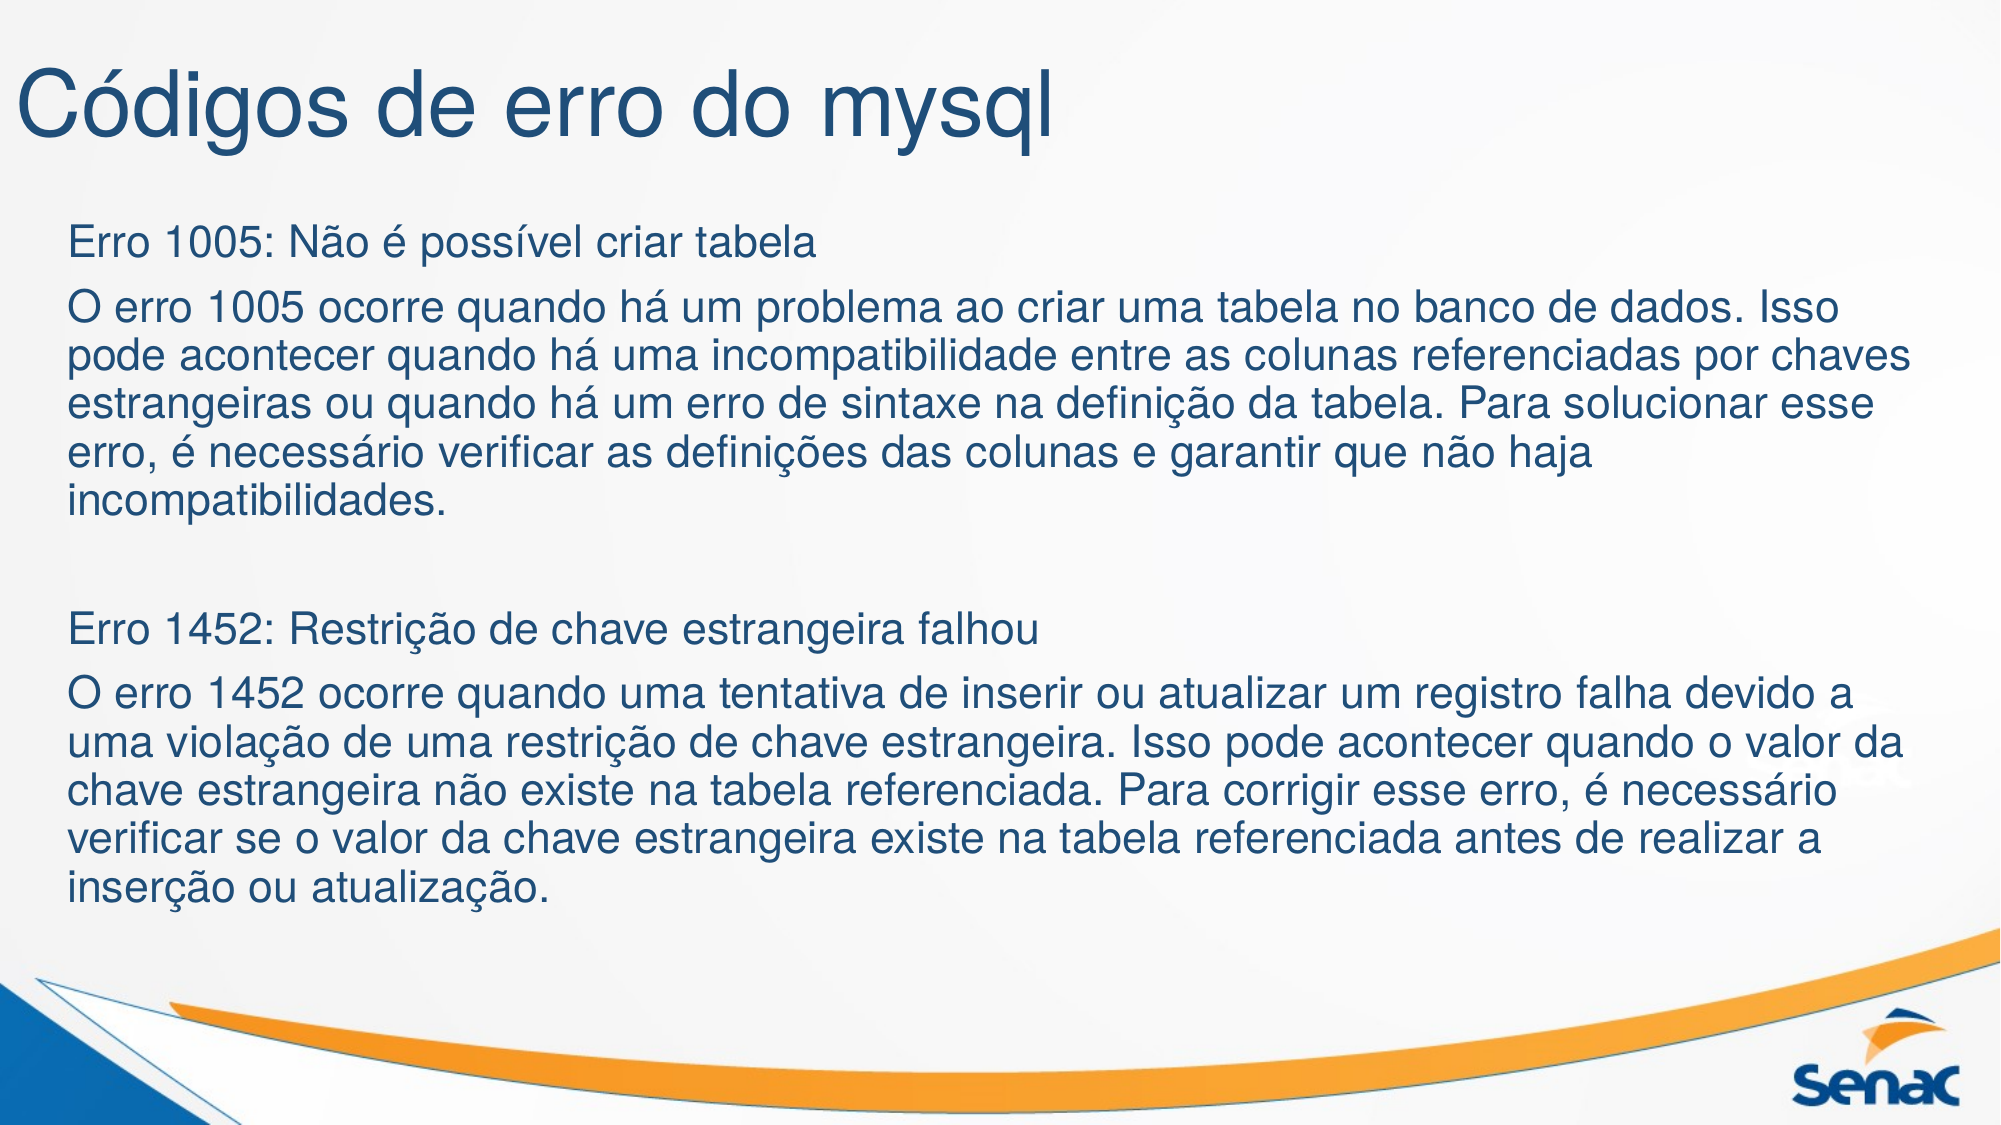

# Códigos de erro do mysql
Erro 1005: Não é possível criar tabela
O erro 1005 ocorre quando há um problema ao criar uma tabela no banco de dados. Isso pode acontecer quando há uma incompatibilidade entre as colunas referenciadas por chaves estrangeiras ou quando há um erro de sintaxe na definição da tabela. Para solucionar esse erro, é necessário verificar as definições das colunas e garantir que não haja incompatibilidades.

Erro 1452: Restrição de chave estrangeira falhou
O erro 1452 ocorre quando uma tentativa de inserir ou atualizar um registro falha devido a uma violação de uma restrição de chave estrangeira. Isso pode acontecer quando o valor da chave estrangeira não existe na tabela referenciada. Para corrigir esse erro, é necessário verificar se o valor da chave estrangeira existe na tabela referenciada antes de realizar a inserção ou atualização.